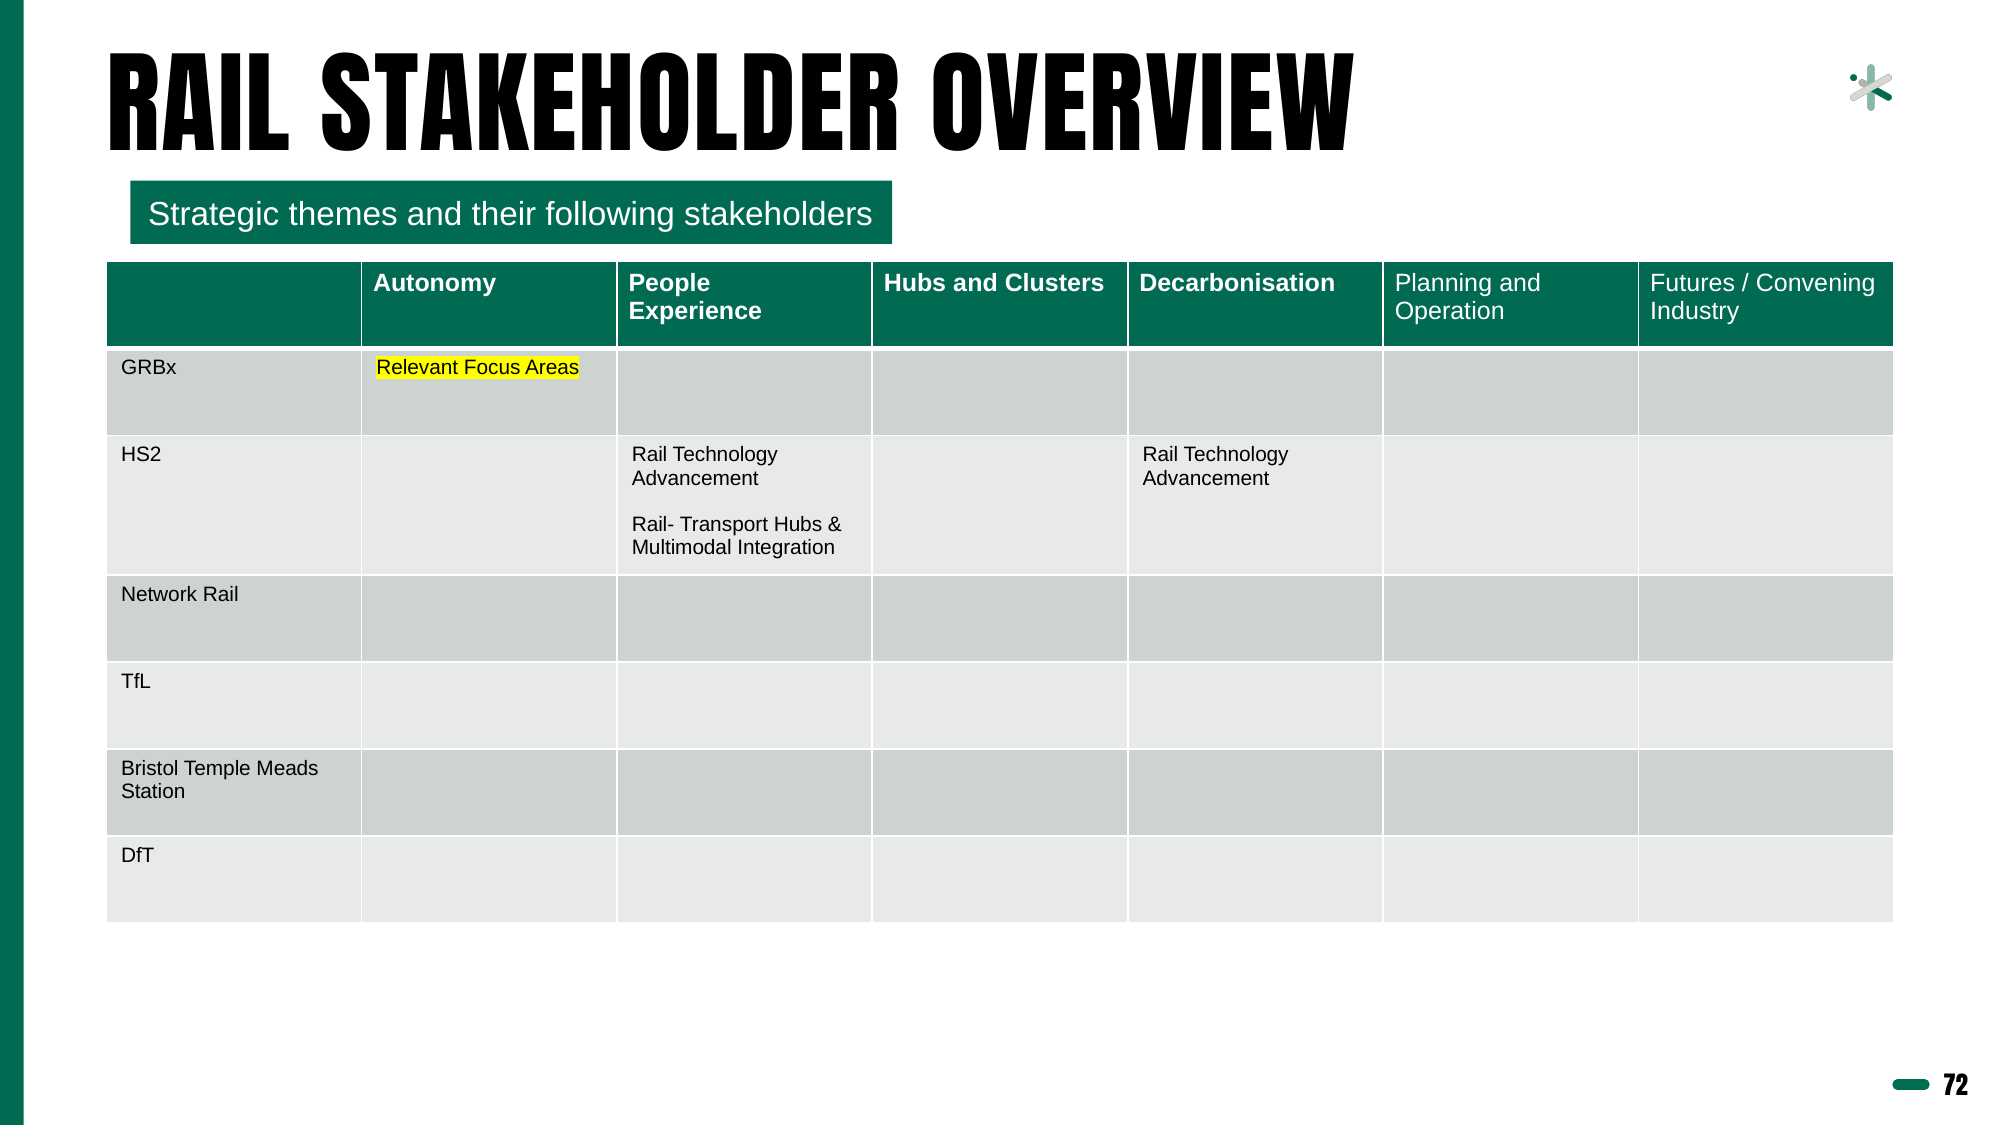

# Rail stakeholder overview
Strategic themes and their following stakeholders
|  | Autonomy | People Experience | Hubs and Clusters | Decarbonisation | Planning and Operation | Futures / Convening Industry |
| --- | --- | --- | --- | --- | --- | --- |
| GRBx | Relevant Focus Areas |  |  |  |  |  |
| HS2 |  | Rail Technology Advancement  Rail- Transport Hubs & Multimodal Integration |  | Rail Technology Advancement |  |  |
| Network Rail |  |  |  |  |  |  |
| TfL |  |  |  |  |  |  |
| Bristol Temple Meads Station |  |  |  |  |  |  |
| DfT |  |  |  |  |  |  |
Strategic themes and Tier 1 stakeholder map
Lorem ipsum
Lorem ipsum dolor sit amet